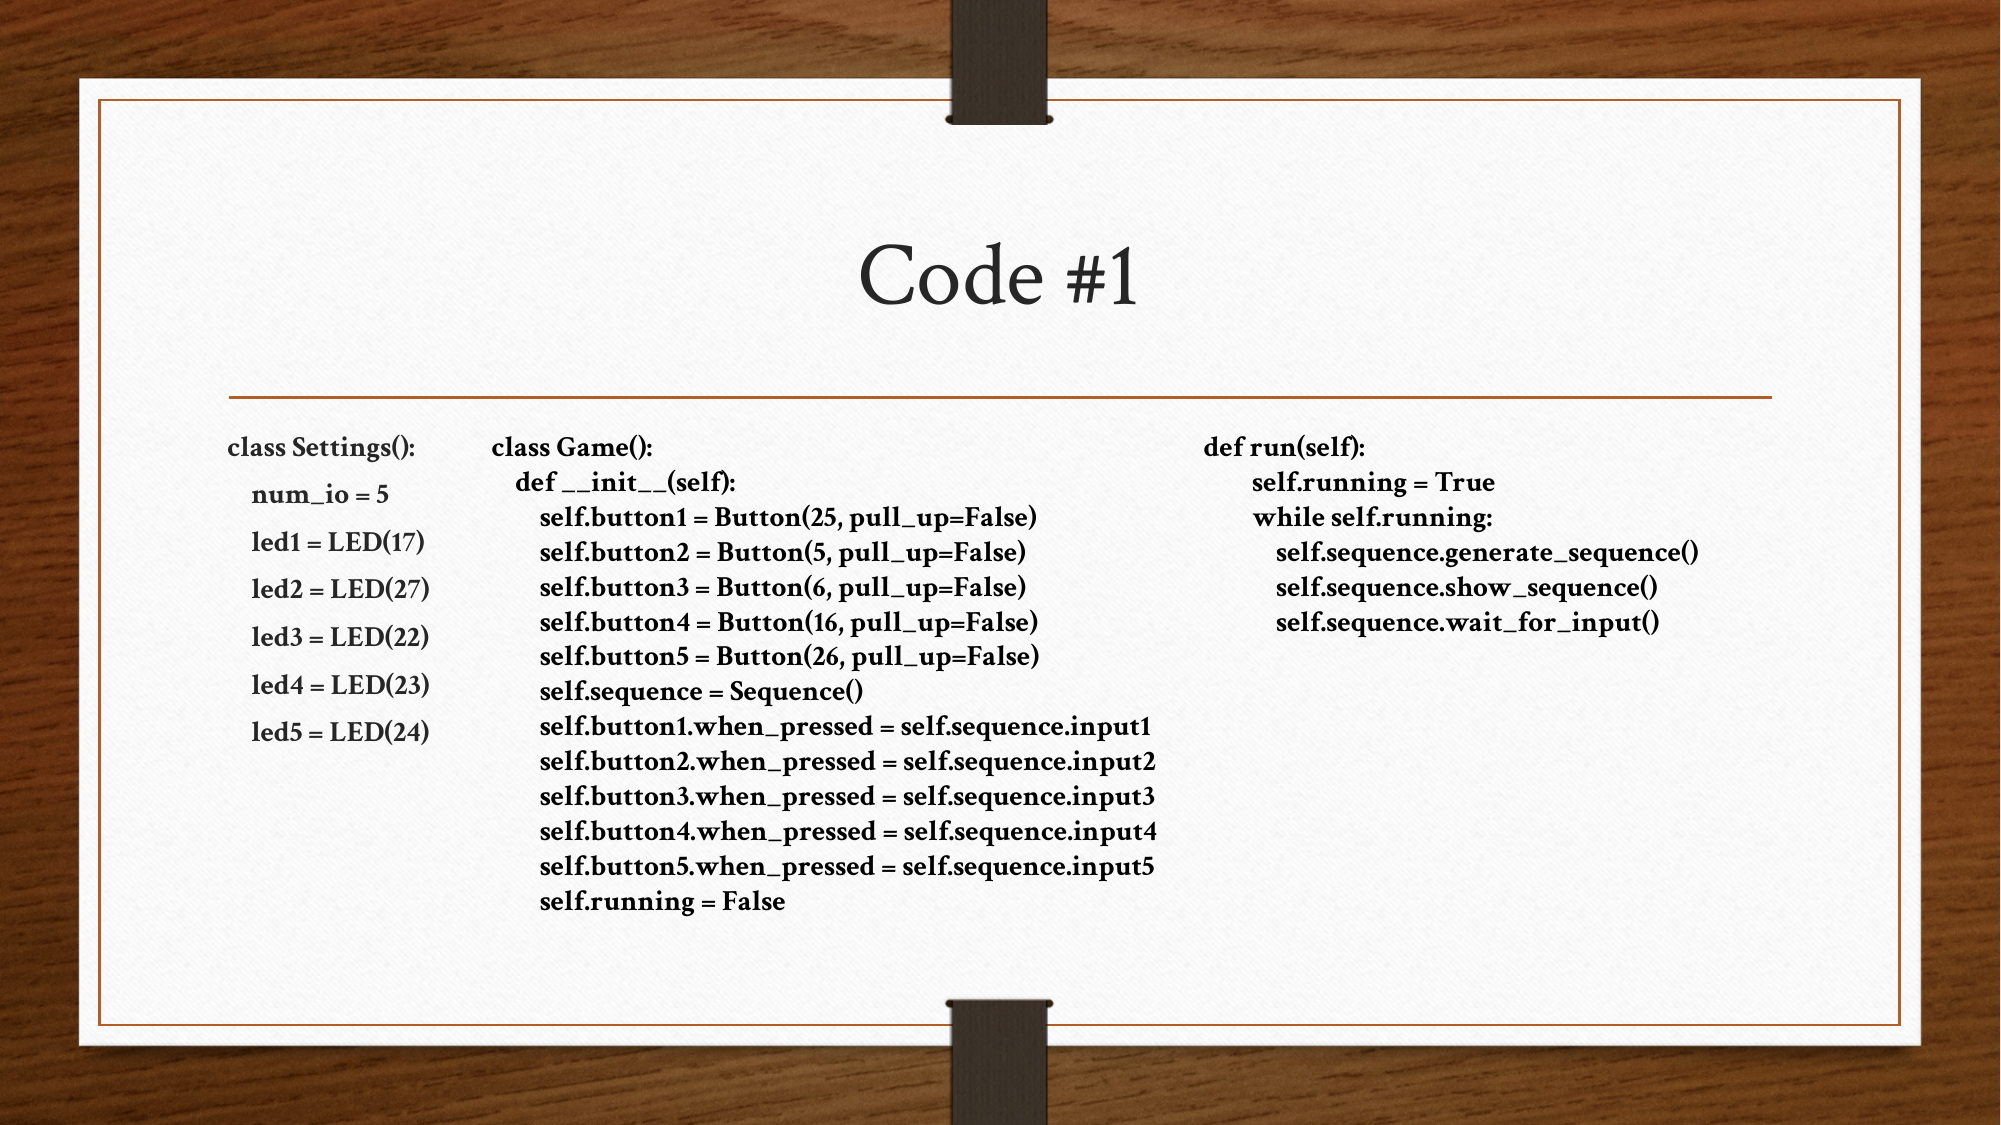

# Code #1
class Settings():
    num_io = 5
    led1 = LED(17)
    led2 = LED(27)
    led3 = LED(22)
    led4 = LED(23)
    led5 = LED(24)

class Game():
    def __init__(self):
        self.button1 = Button(25, pull_up=False)
        self.button2 = Button(5, pull_up=False)
        self.button3 = Button(6, pull_up=False)
        self.button4 = Button(16, pull_up=False)
        self.button5 = Button(26, pull_up=False)
        self.sequence = Sequence()
        self.button1.when_pressed = self.sequence.input1
        self.button2.when_pressed = self.sequence.input2
        self.button3.when_pressed = self.sequence.input3
        self.button4.when_pressed = self.sequence.input4
        self.button5.when_pressed = self.sequence.input5
        self.running = False

def run(self):
        self.running = True
        while self.running:
            self.sequence.generate_sequence()
            self.sequence.show_sequence()
            self.sequence.wait_for_input()